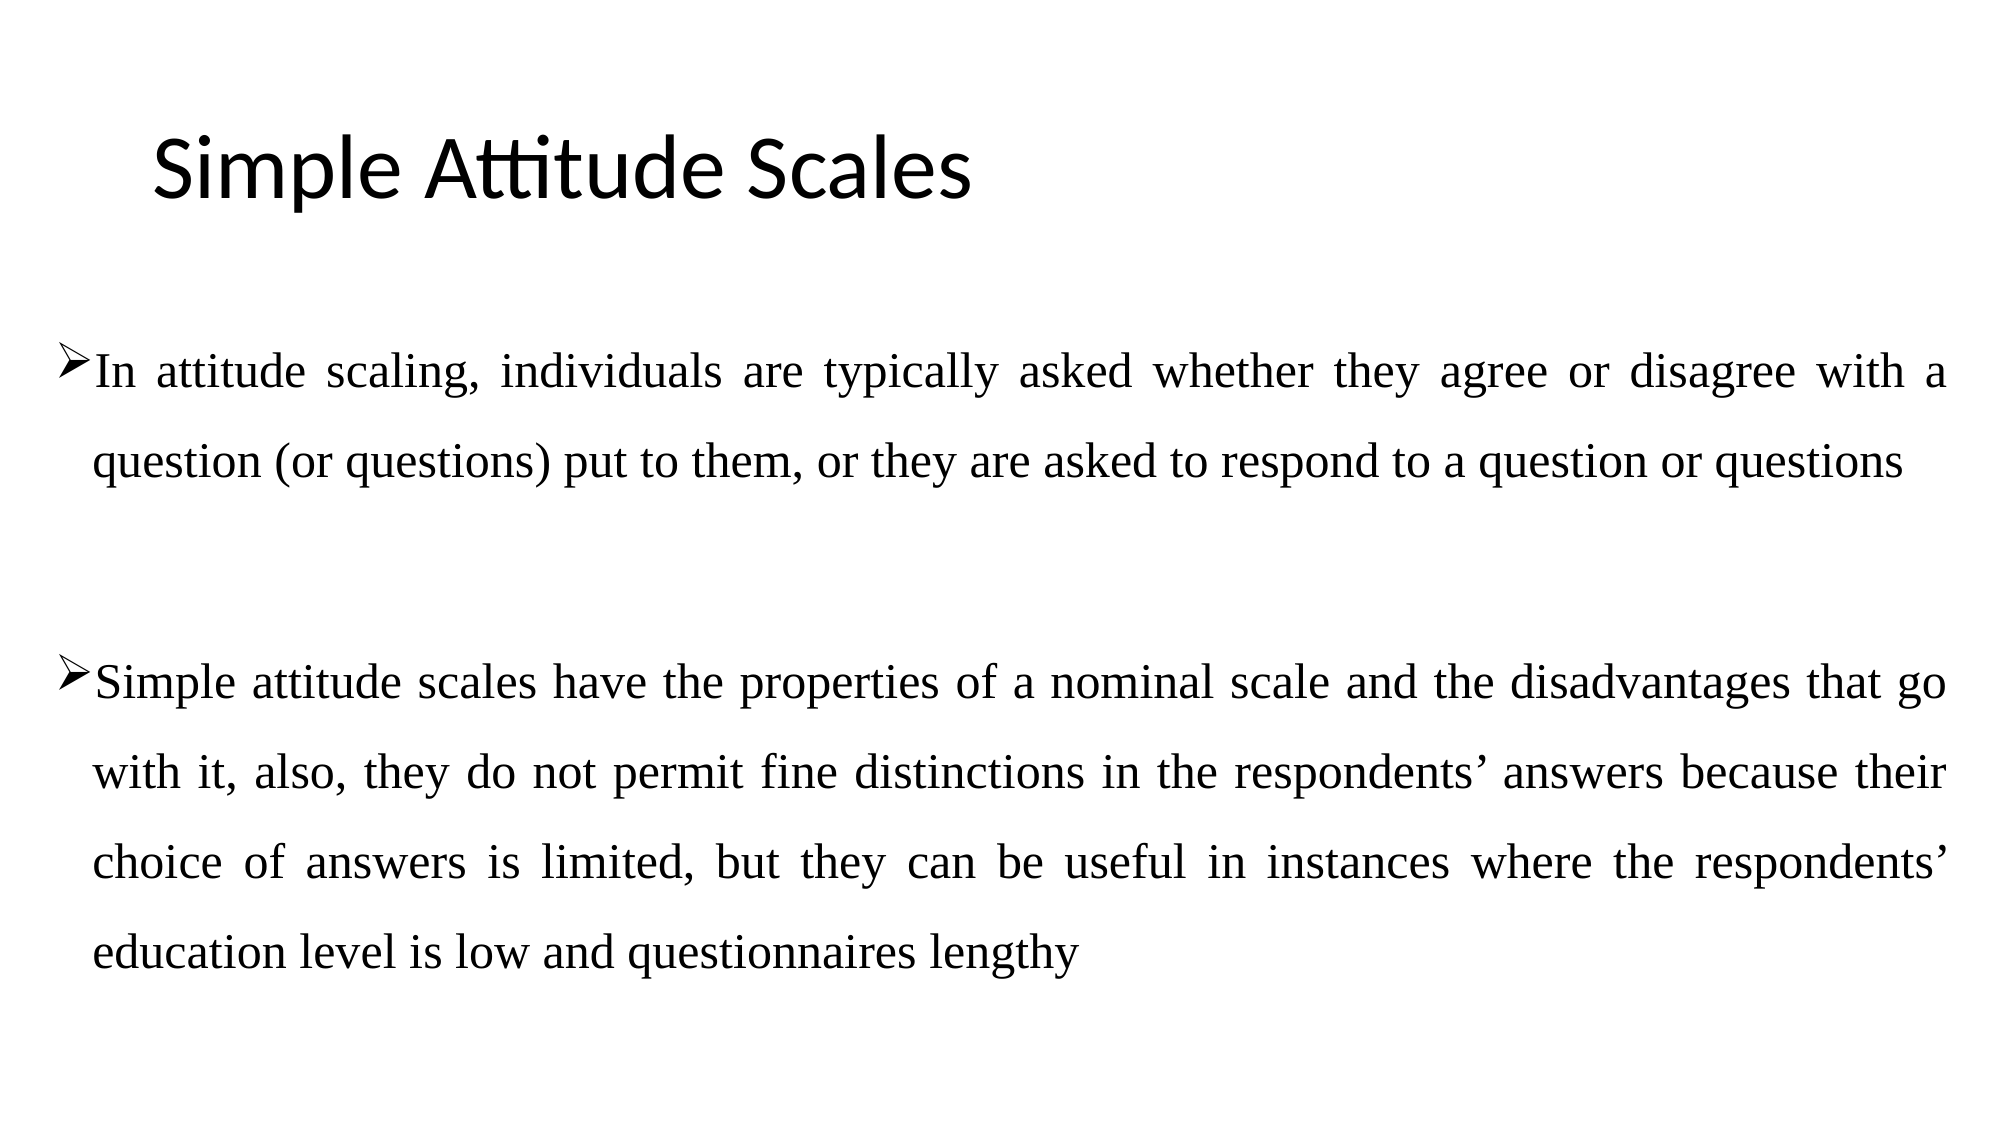

# Simple Attitude Scales
In attitude scaling, individuals are typically asked whether they agree or disagree with a question (or questions) put to them, or they are asked to respond to a question or questions

Simple attitude scales have the properties of a nominal scale and the disadvantages that go with it, also, they do not permit fine distinctions in the respondents’ answers because their choice of answers is limited, but they can be useful in instances where the respondents’ education level is low and questionnaires lengthy
55
29 August 2005